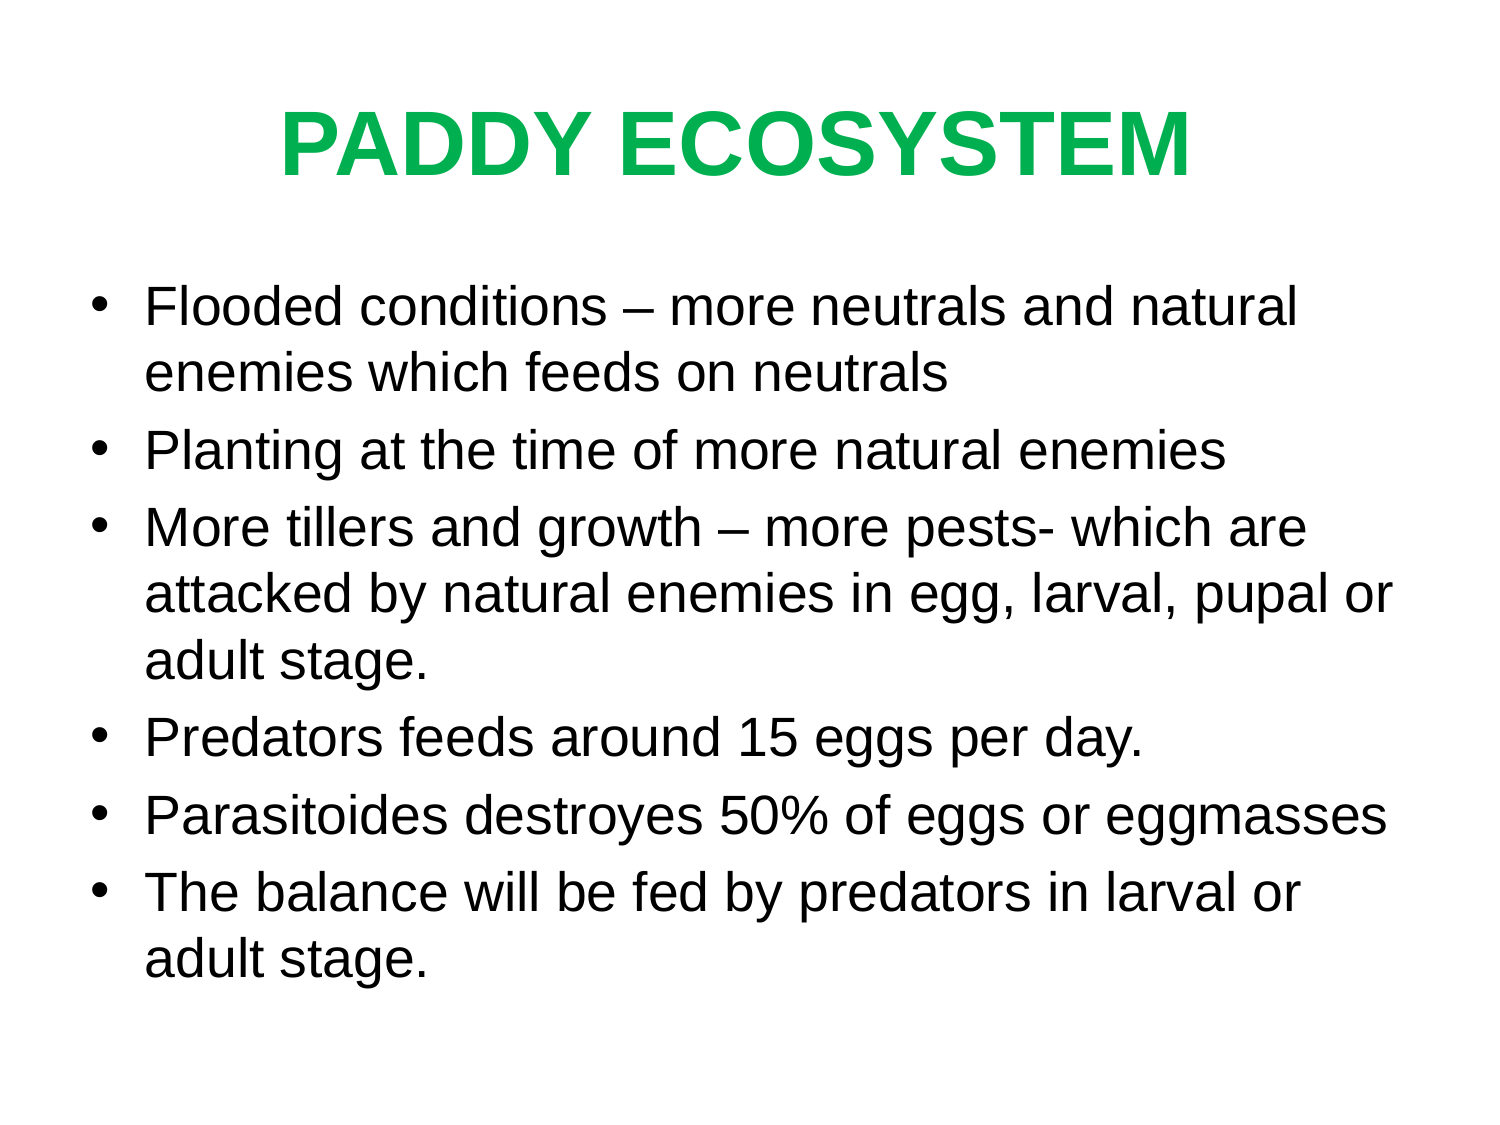

# PADDY ECOSYSTEM
Flooded conditions – more neutrals and natural enemies which feeds on neutrals
Planting at the time of more natural enemies
More tillers and growth – more pests- which are attacked by natural enemies in egg, larval, pupal or adult stage.
Predators feeds around 15 eggs per day.
Parasitoides destroyes 50% of eggs or eggmasses
The balance will be fed by predators in larval or adult stage.